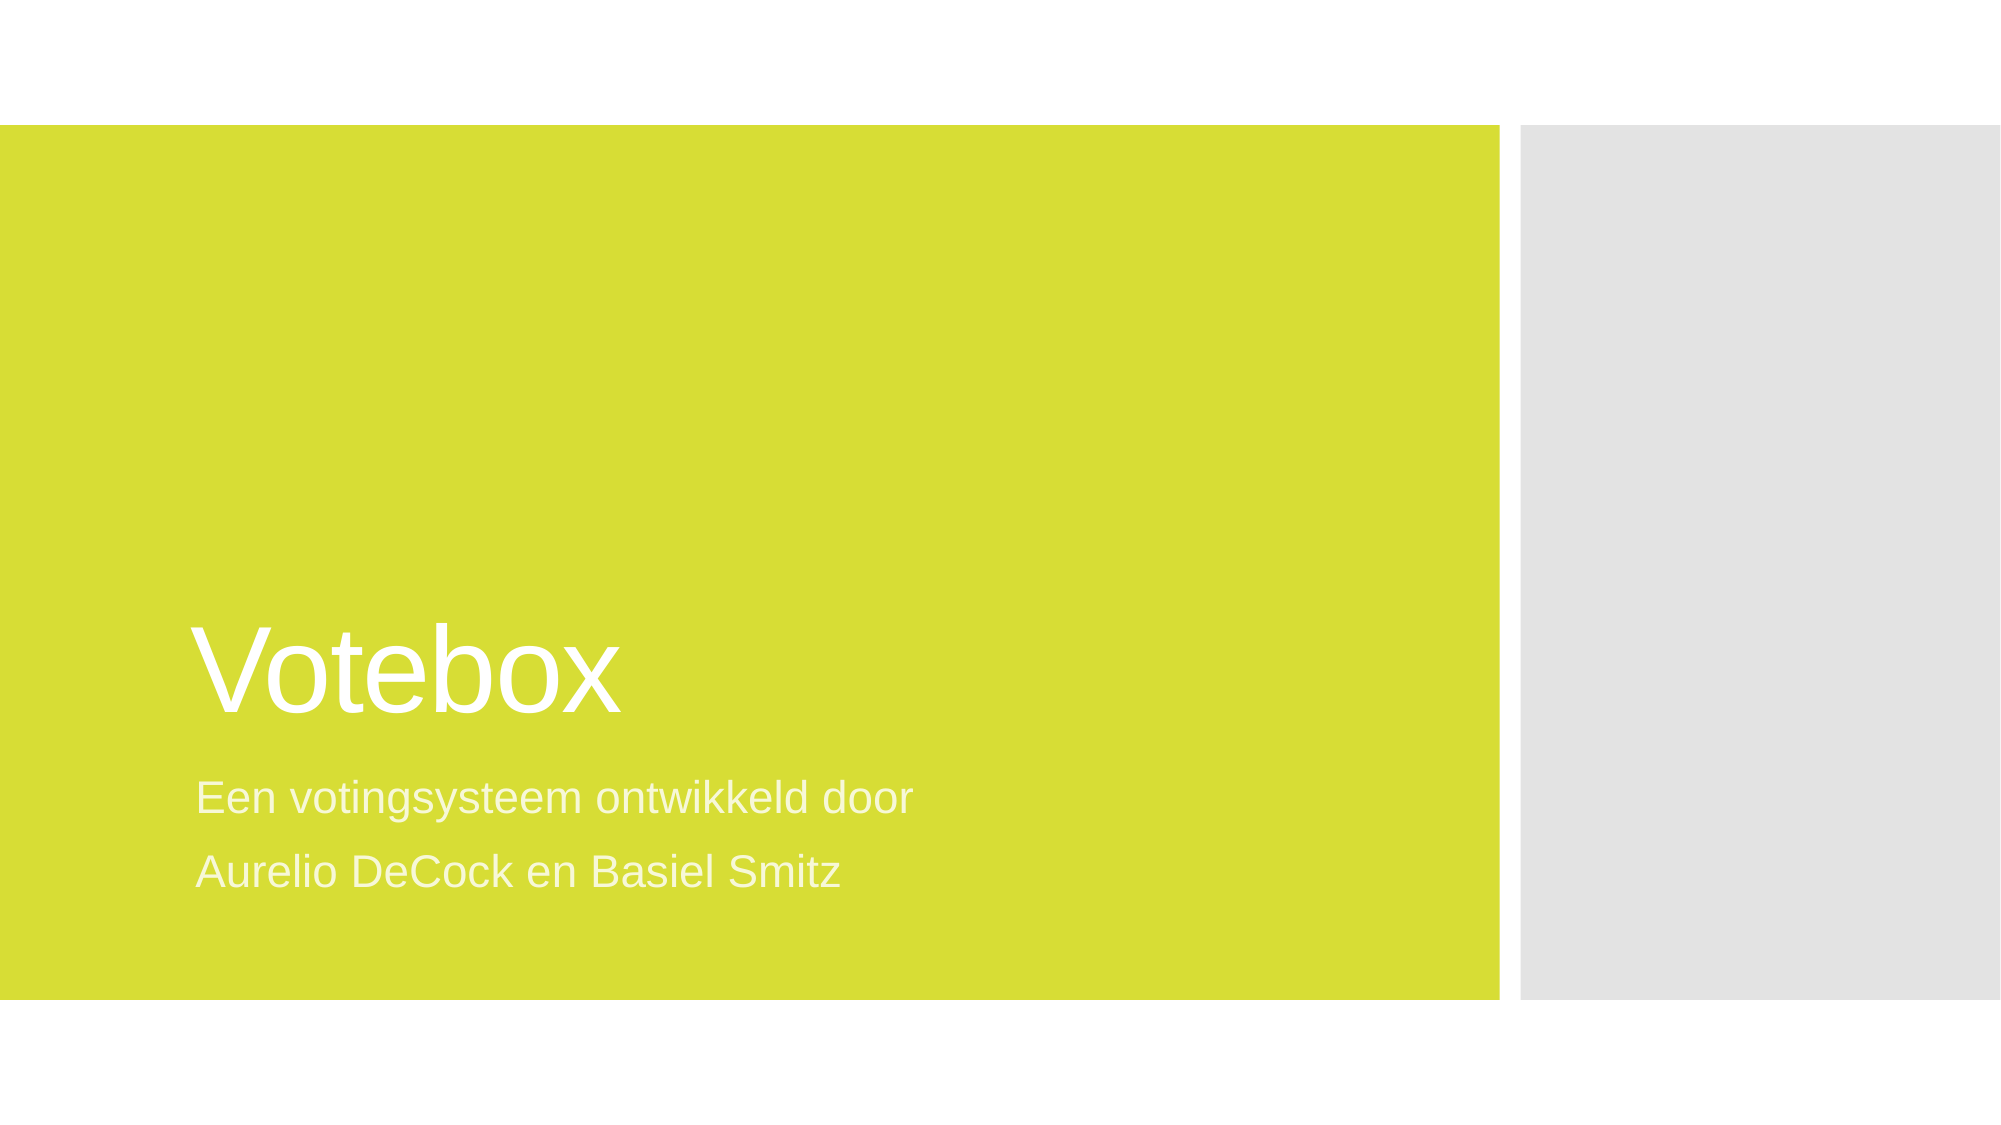

# Votebox
Een votingsysteem ontwikkeld door
Aurelio DeCock en Basiel Smitz